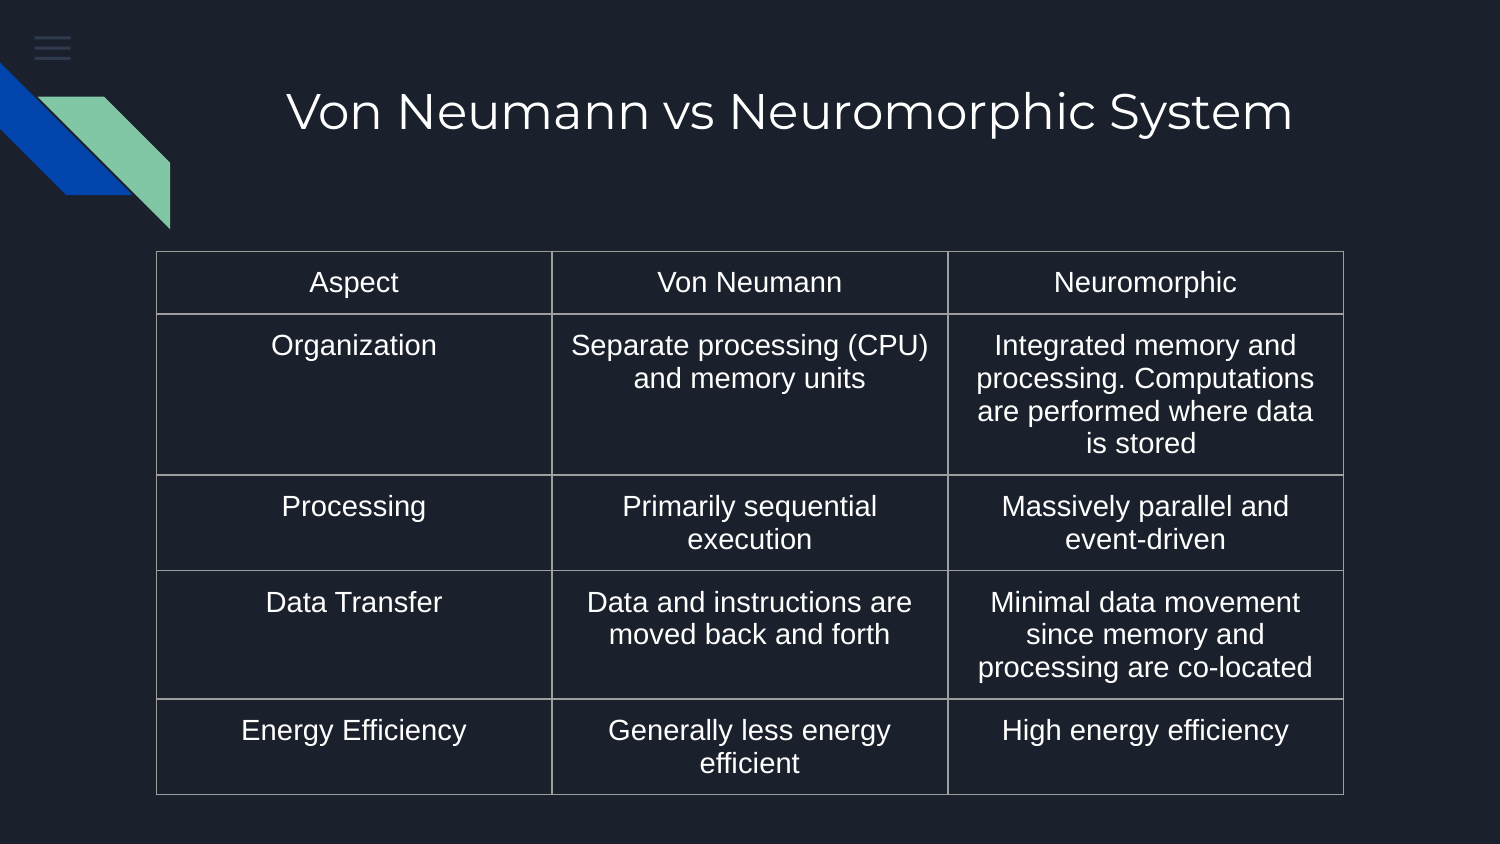

# Von Neumann vs Neuromorphic System
| Aspect | Von Neumann | Neuromorphic |
| --- | --- | --- |
| Organization | Separate processing (CPU) and memory units | Integrated memory and processing. Computations are performed where data is stored |
| Processing | Primarily sequential execution | Massively parallel and event-driven |
| Data Transfer | Data and instructions are moved back and forth | Minimal data movement since memory and processing are co-located |
| Energy Efficiency | Generally less energy efficient | High energy efficiency |